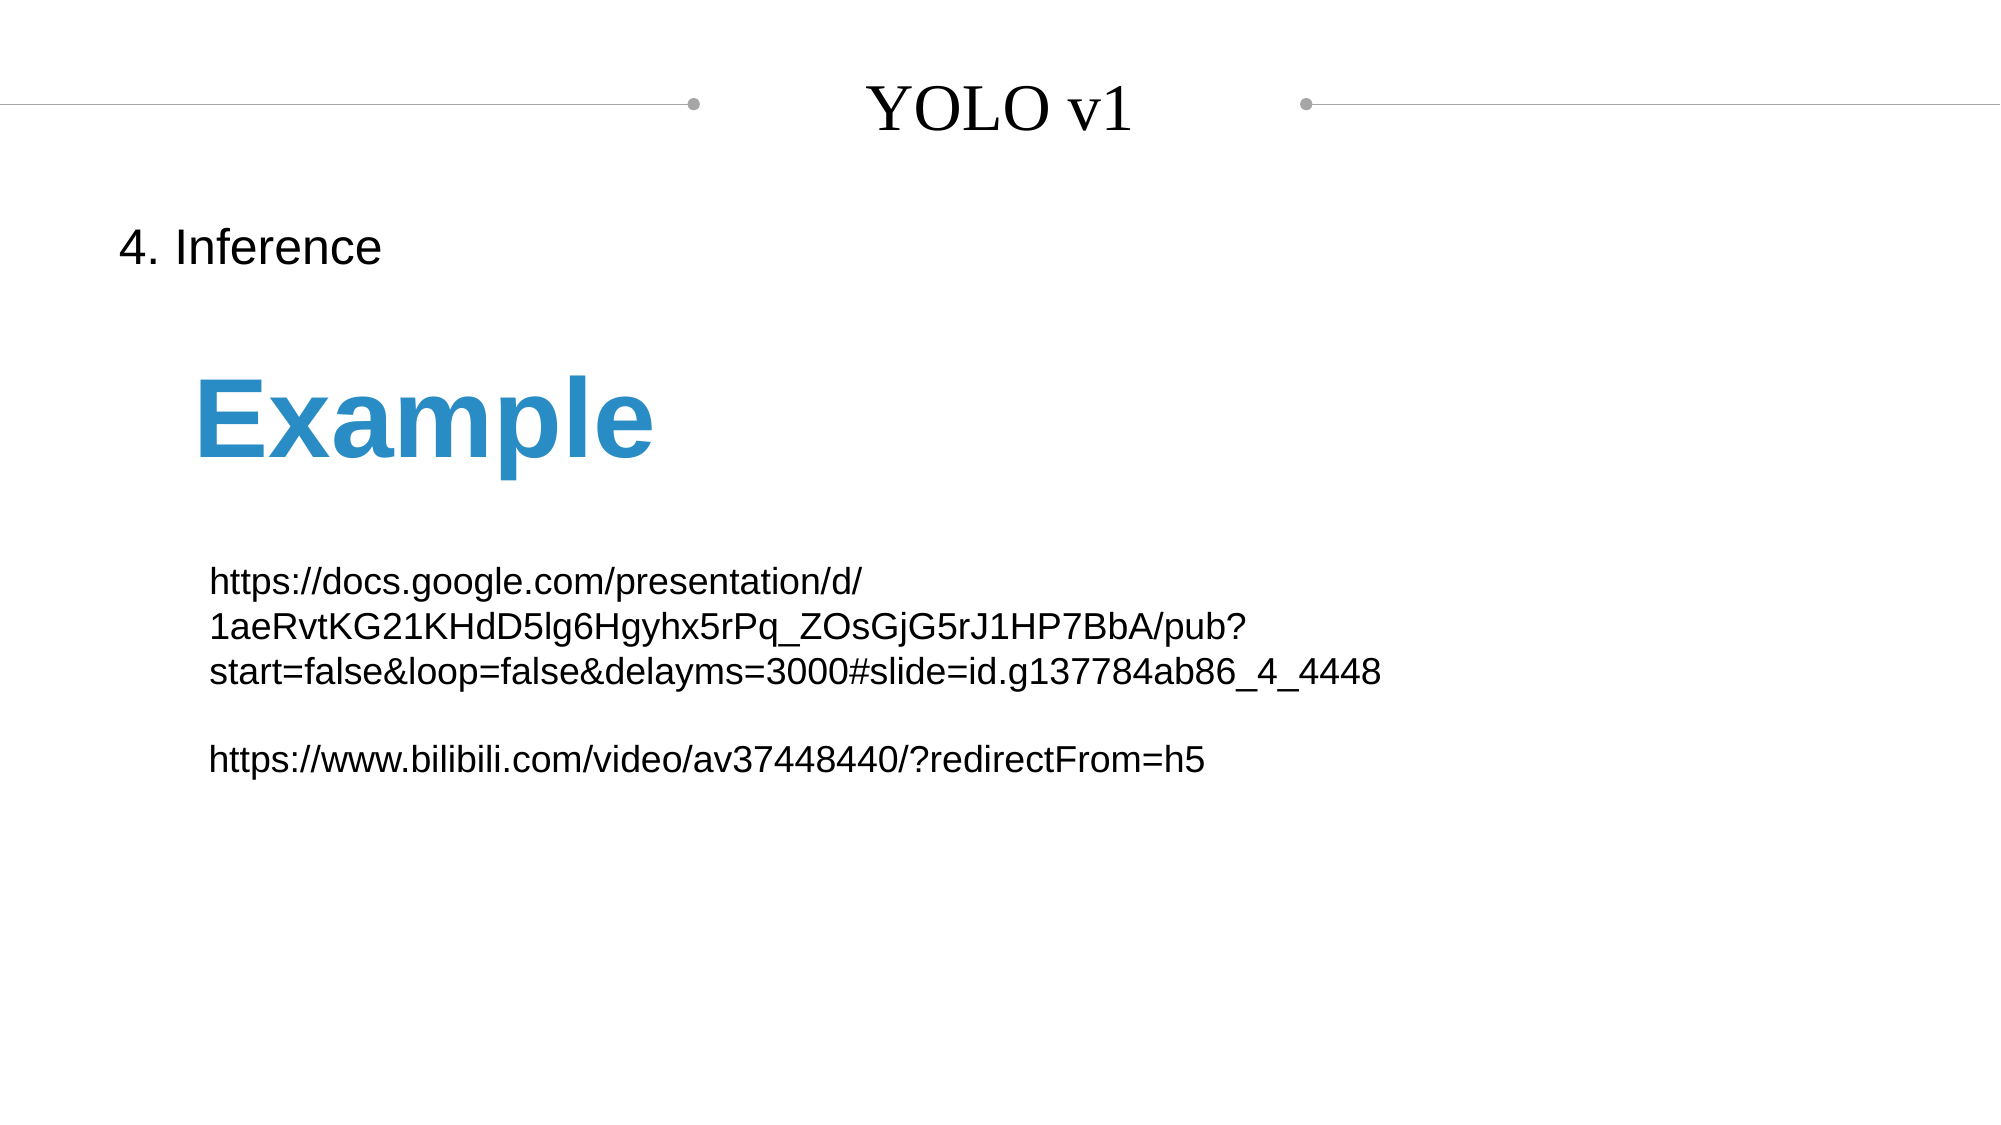

YOLO v1
4. Inference
Example
https://docs.google.com/presentation/d/1aeRvtKG21KHdD5lg6Hgyhx5rPq_ZOsGjG5rJ1HP7BbA/pub?start=false&loop=false&delayms=3000#slide=id.g137784ab86_4_4448
https://www.bilibili.com/video/av37448440/?redirectFrom=h5